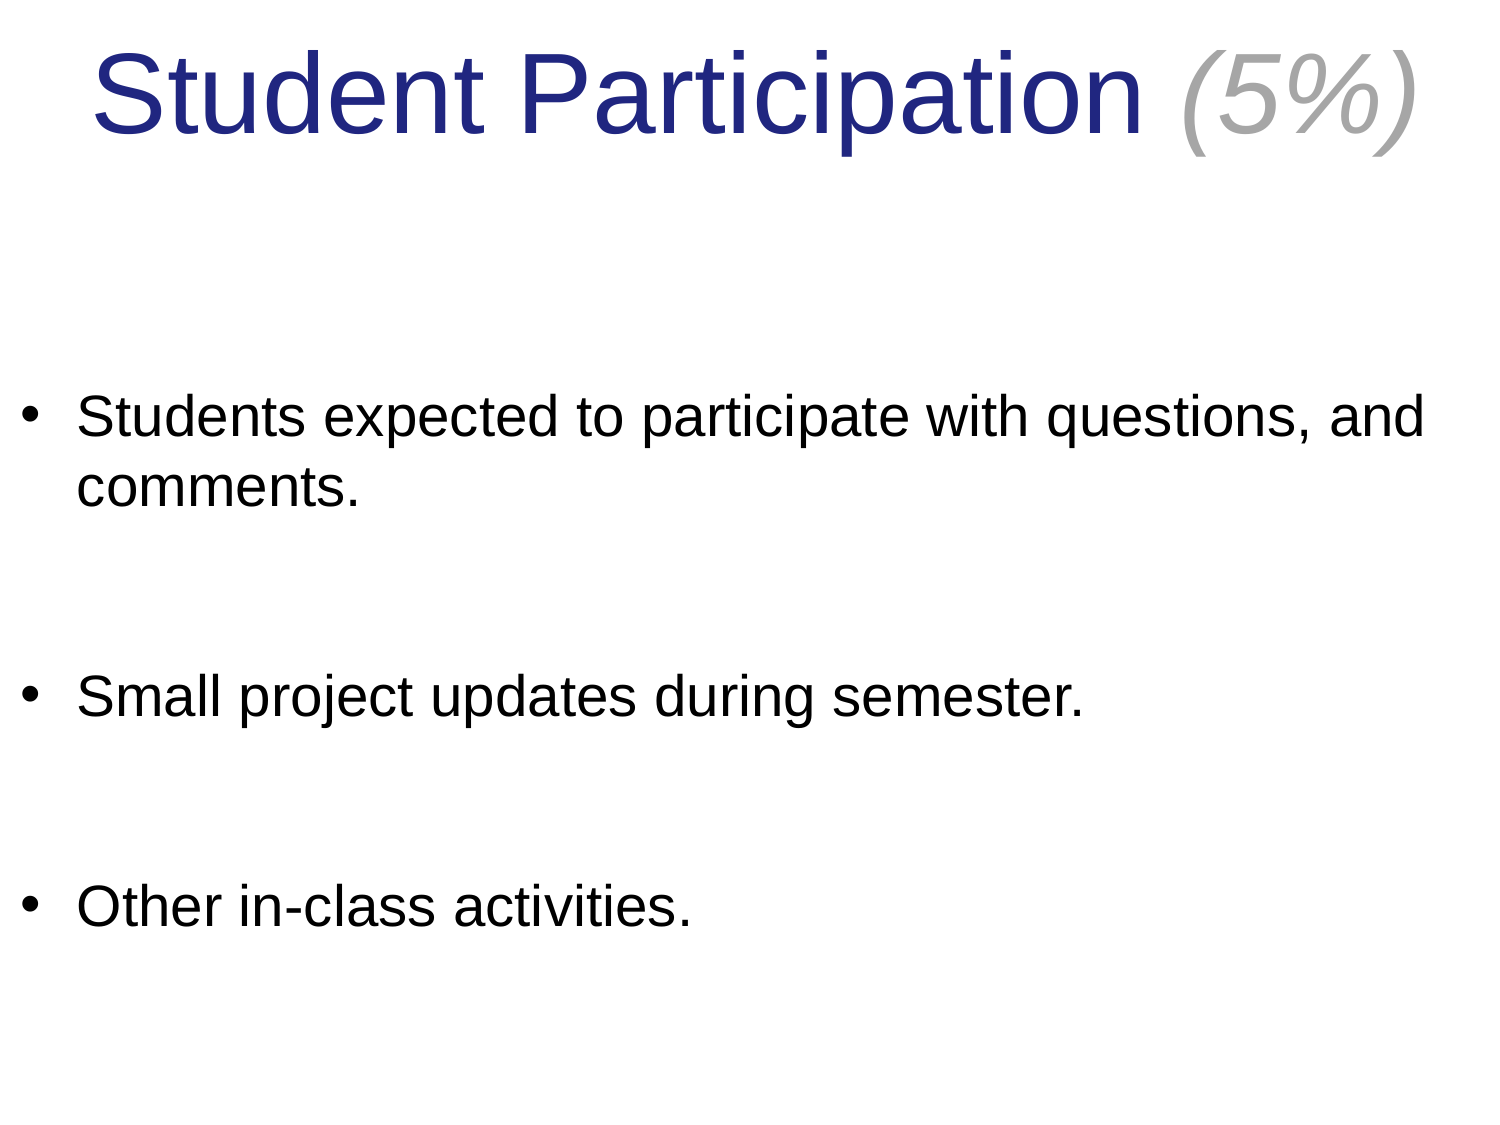

# Student Participation (5%)

Students expected to participate with questions, and comments.

Small project updates during semester.

Other in-class activities.